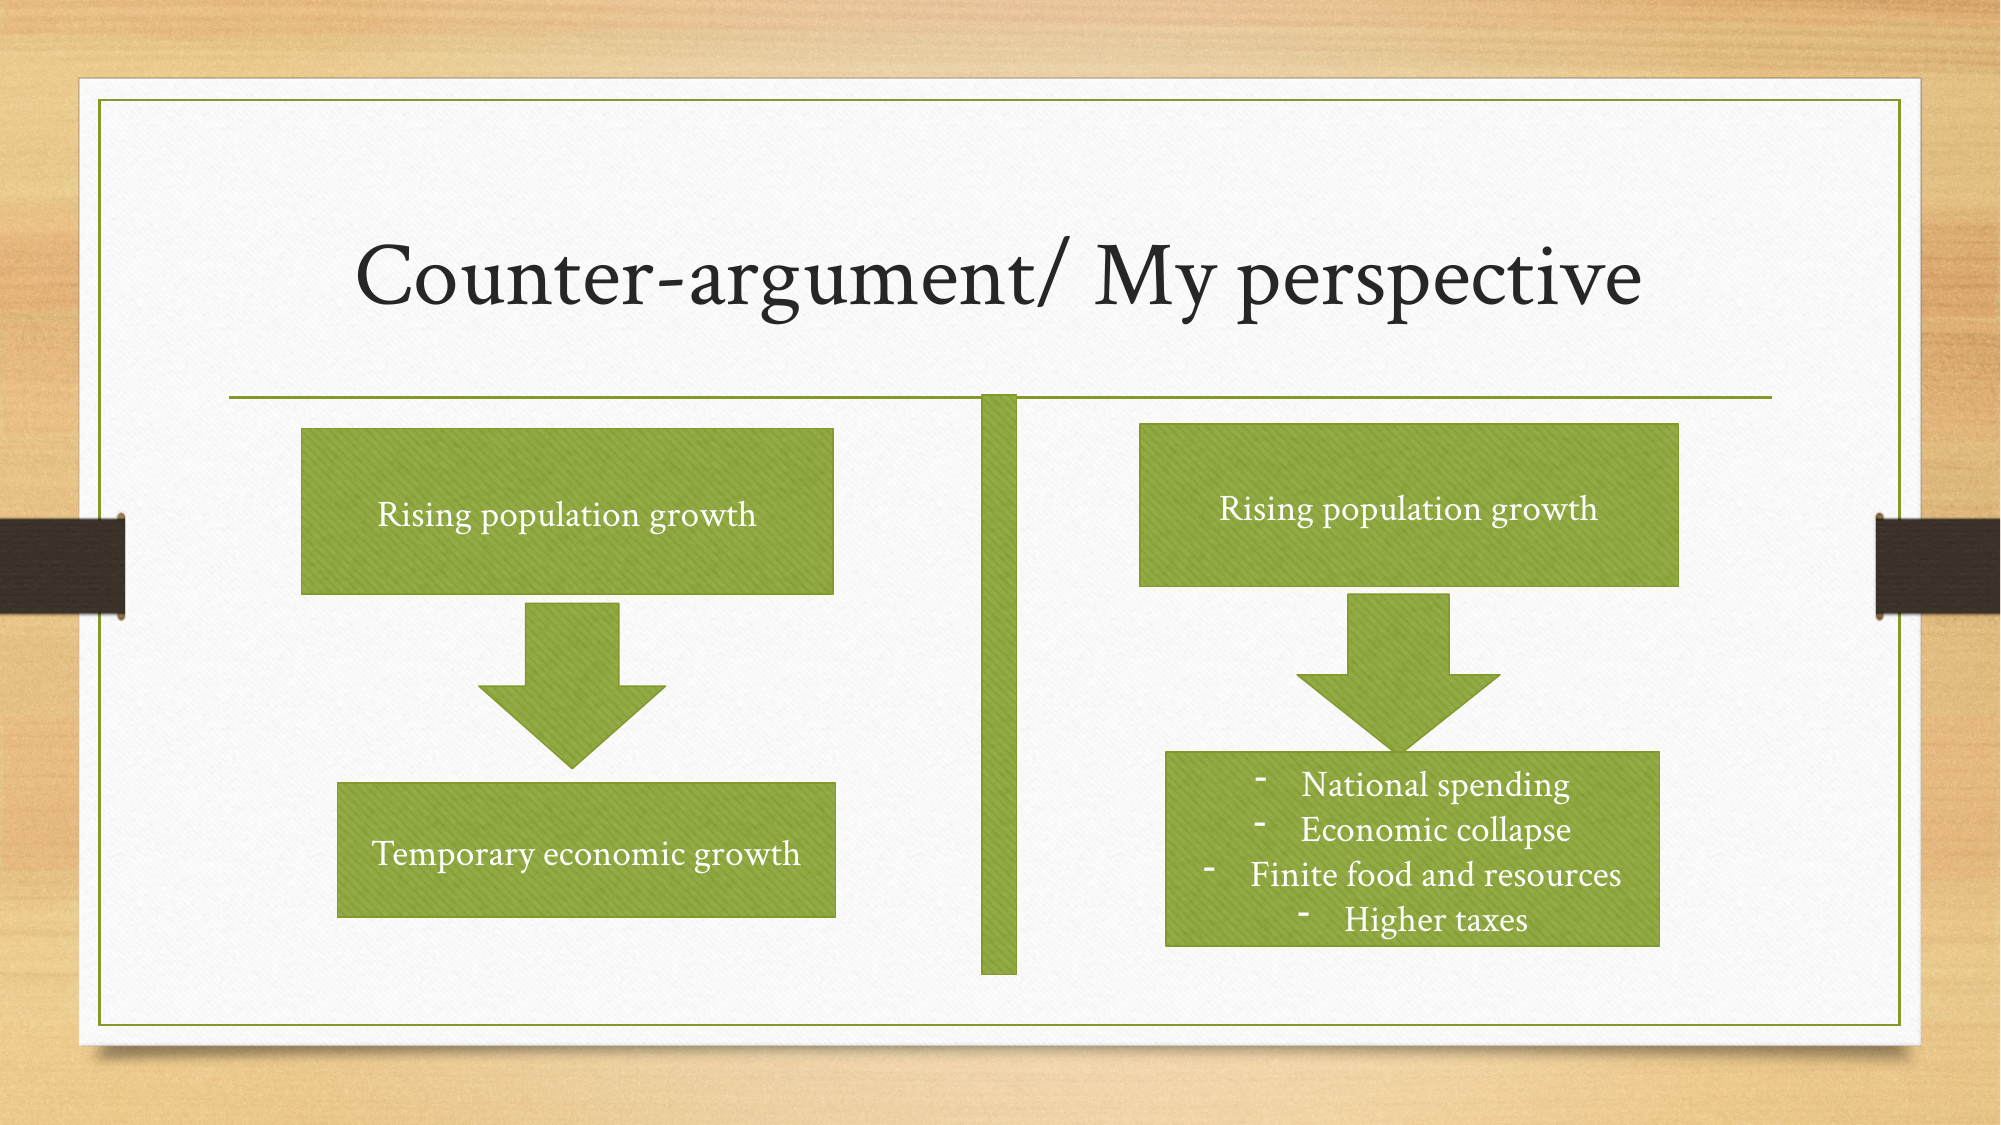

# Counter-argument/ My perspective

Rising population growth
Rising population growth

National spending
Economic collapse
Finite food and resources
Higher taxes
Temporary economic growth